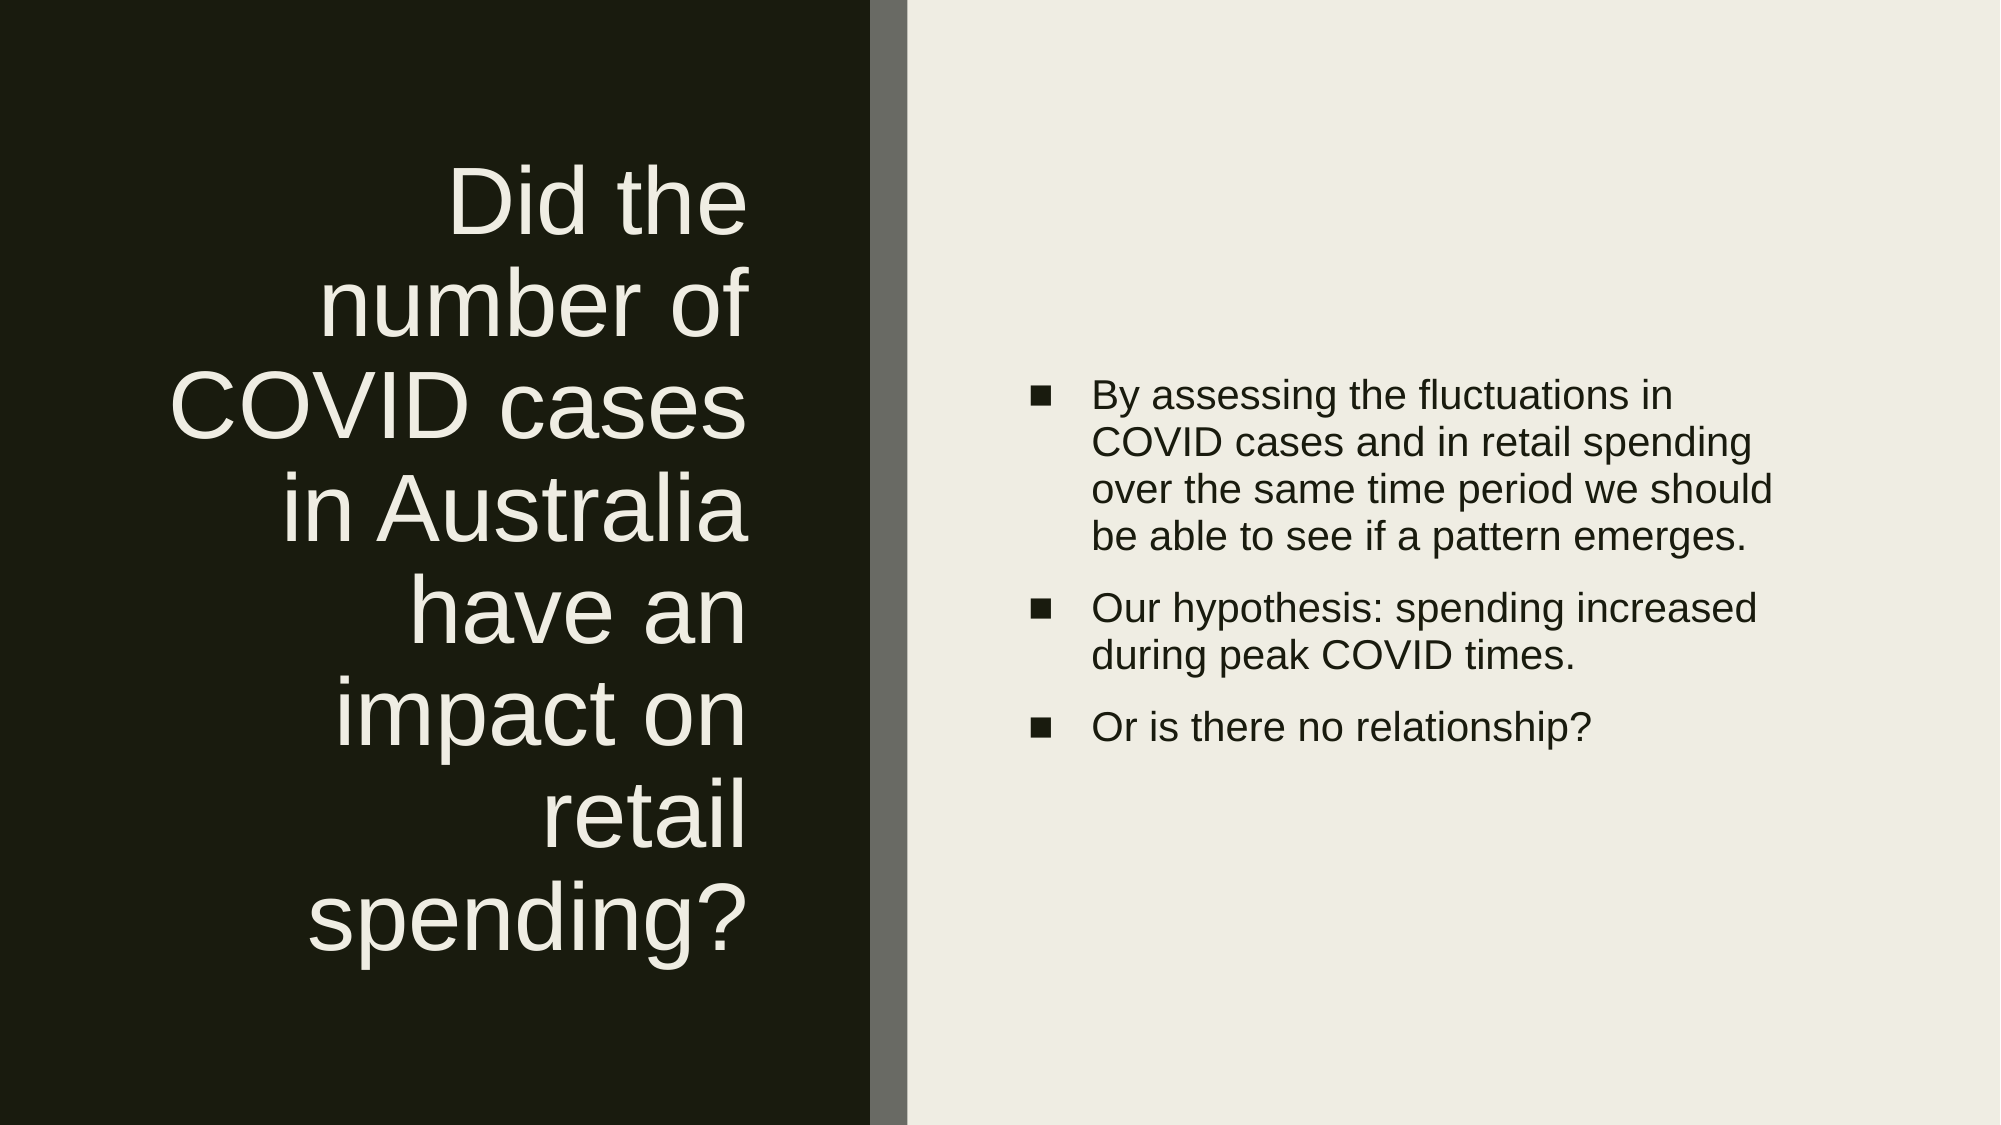

# Did the number of COVID cases in Australia have an impact on retail spending?
By assessing the fluctuations in COVID cases and in retail spending over the same time period we should be able to see if a pattern emerges.
Our hypothesis: spending increased during peak COVID times.
Or is there no relationship?